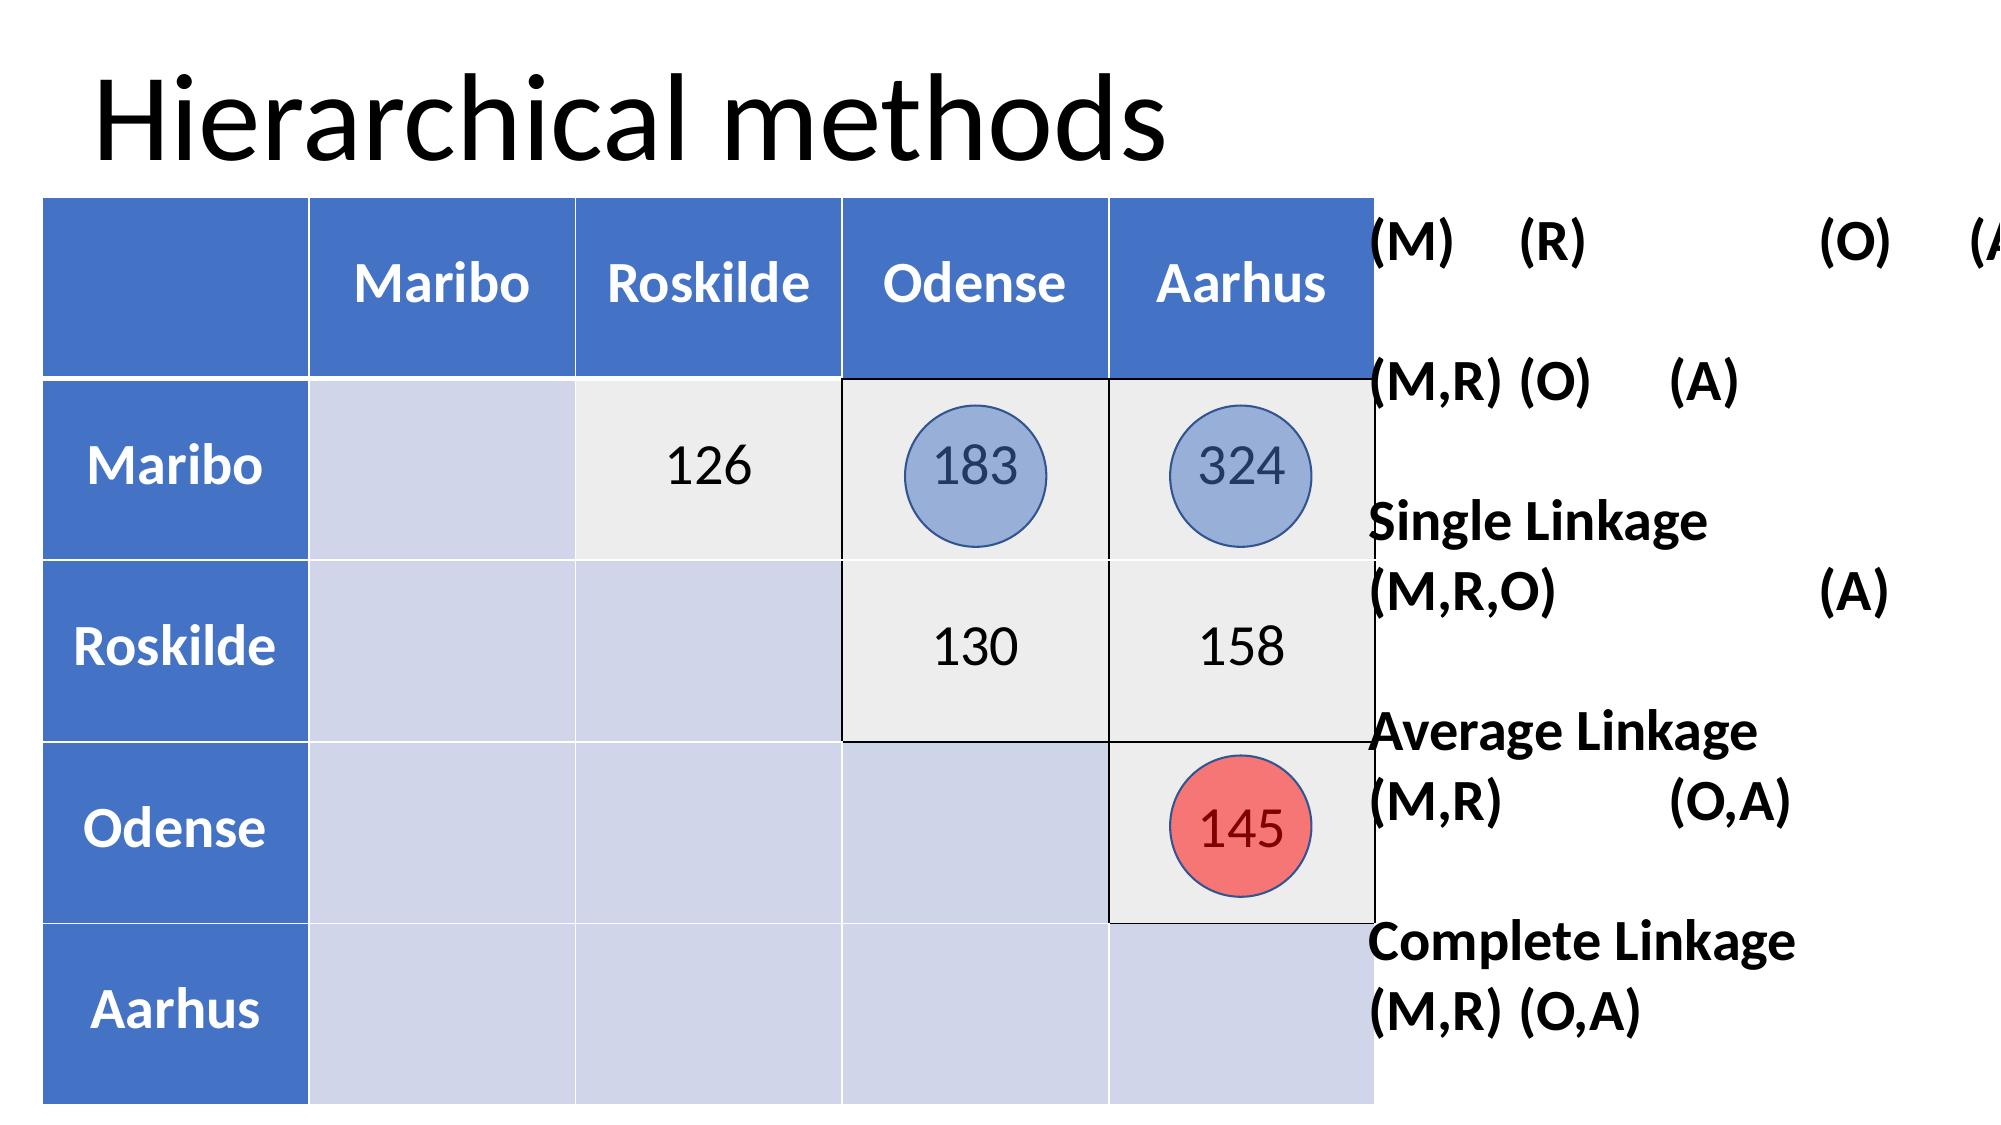

Hierarchical methods
(M)	(R)		(O)	(A)

(M,R)	(O)	(A)

Single Linkage
(M,R,O)		(A)

Average Linkage
(M,R)		(O,A)

Complete Linkage
(M,R)	(O,A)

|  | Maribo | Roskilde | Odense | Aarhus |
| --- | --- | --- | --- | --- |
| Maribo |  | 126 | 183 | 324 |
| Roskilde |  |  | 130 | 158 |
| Odense |  |  |  | 145 |
| Aarhus |  |  |  |  |